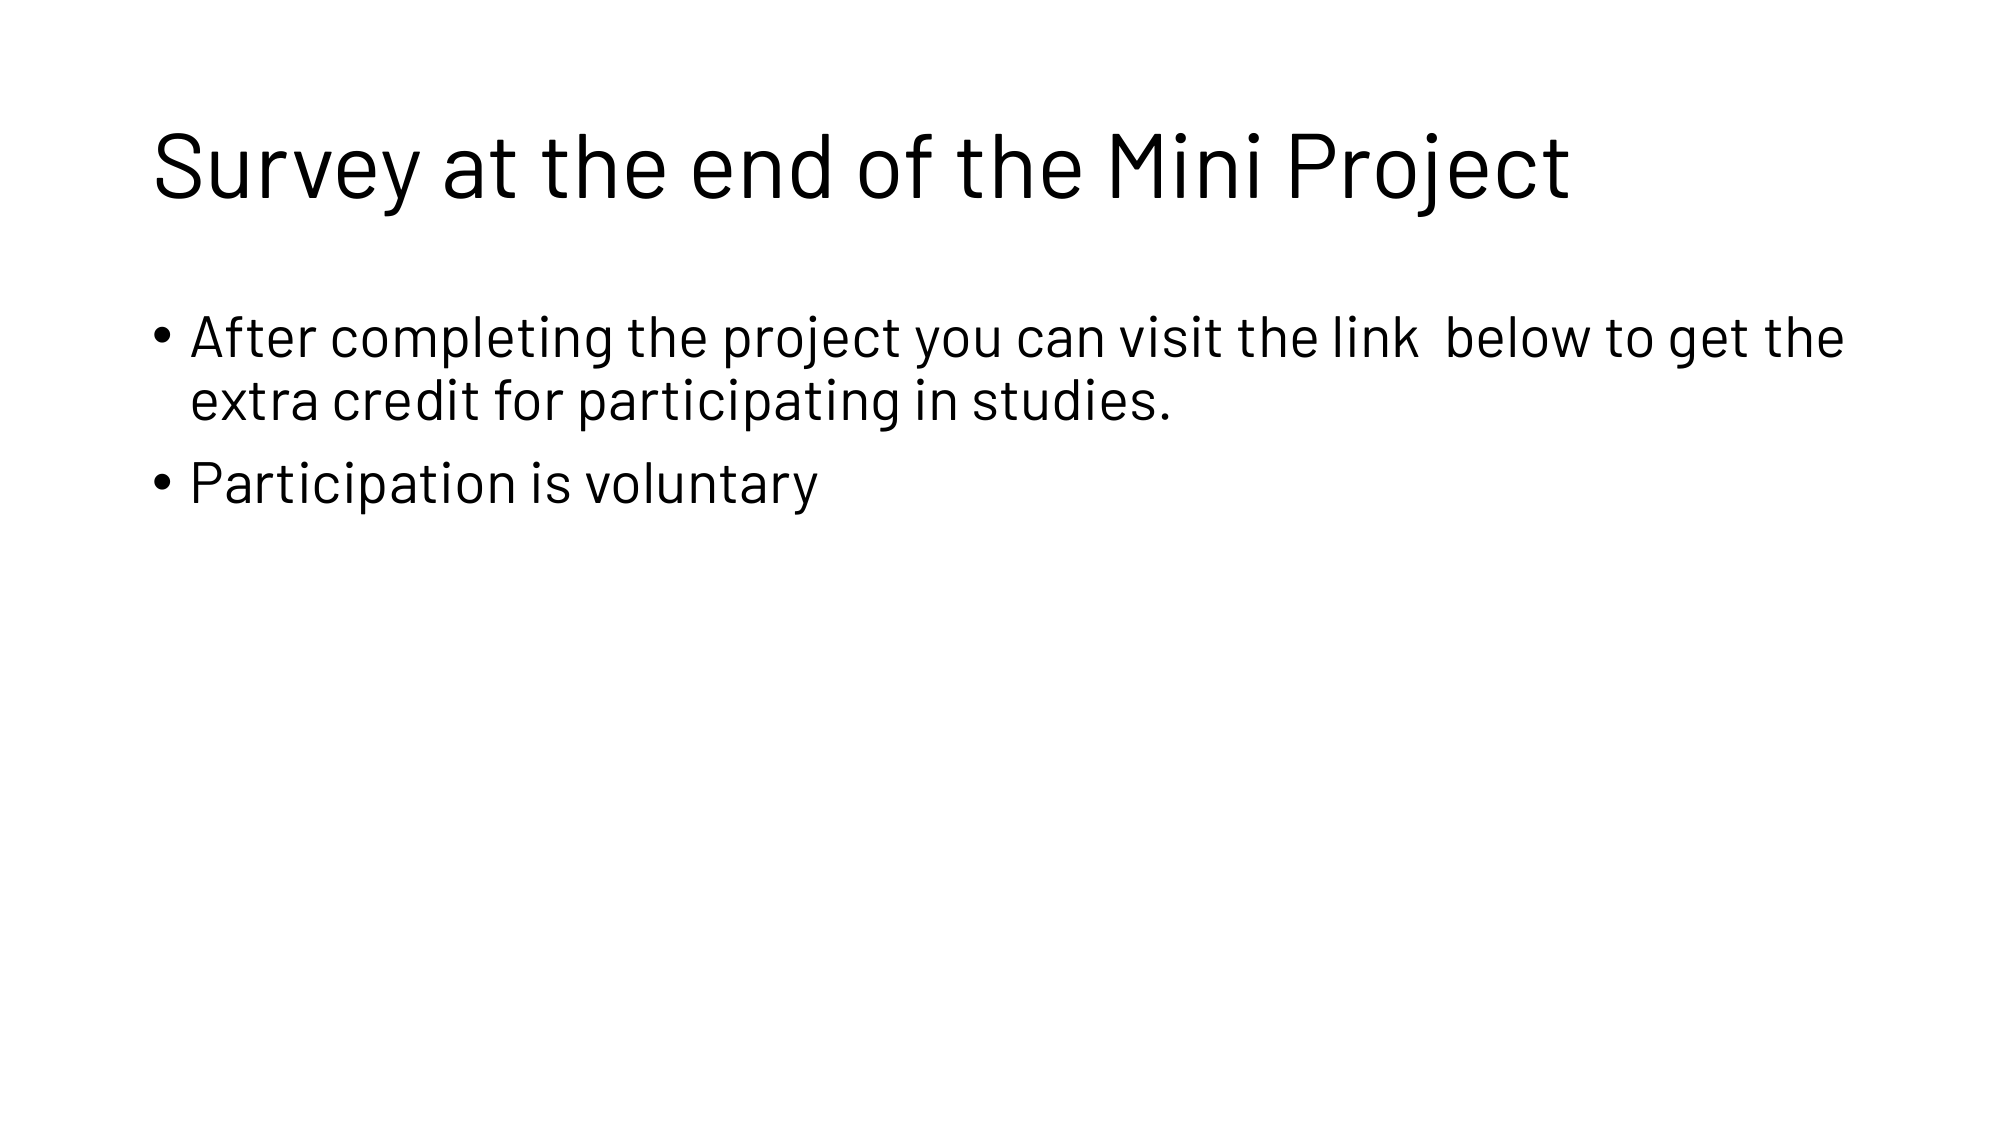

# Survey at the end of the Mini Project
After completing the project you can visit the link  below to get the extra credit for participating in studies.
Participation is voluntary